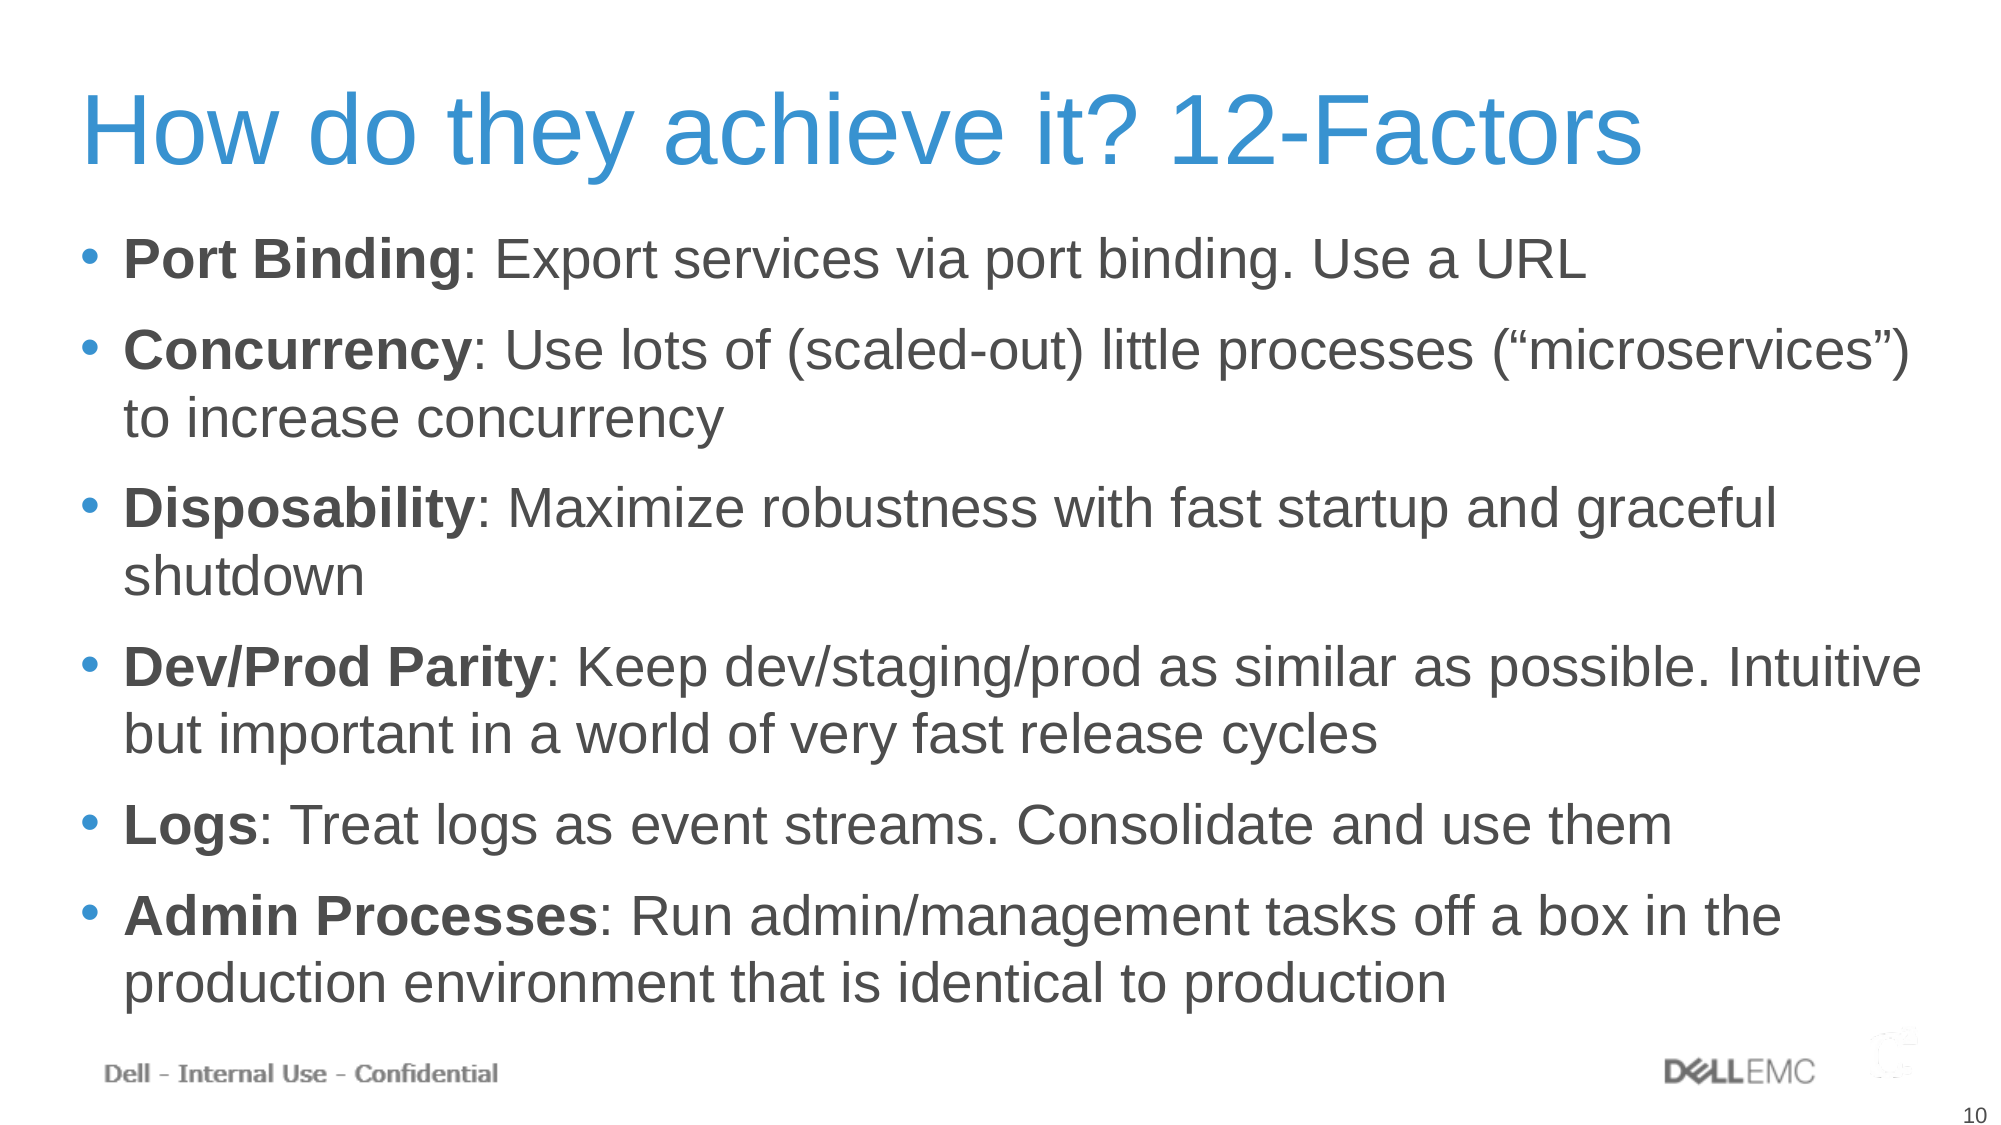

# How do they achieve it? 12-Factors
Port Binding: Export services via port binding. Use a URL
Concurrency: Use lots of (scaled-out) little processes (“microservices”) to increase concurrency
Disposability: Maximize robustness with fast startup and graceful shutdown
Dev/Prod Parity: Keep dev/staging/prod as similar as possible. Intuitive but important in a world of very fast release cycles
Logs: Treat logs as event streams. Consolidate and use them
Admin Processes: Run admin/management tasks off a box in the production environment that is identical to production